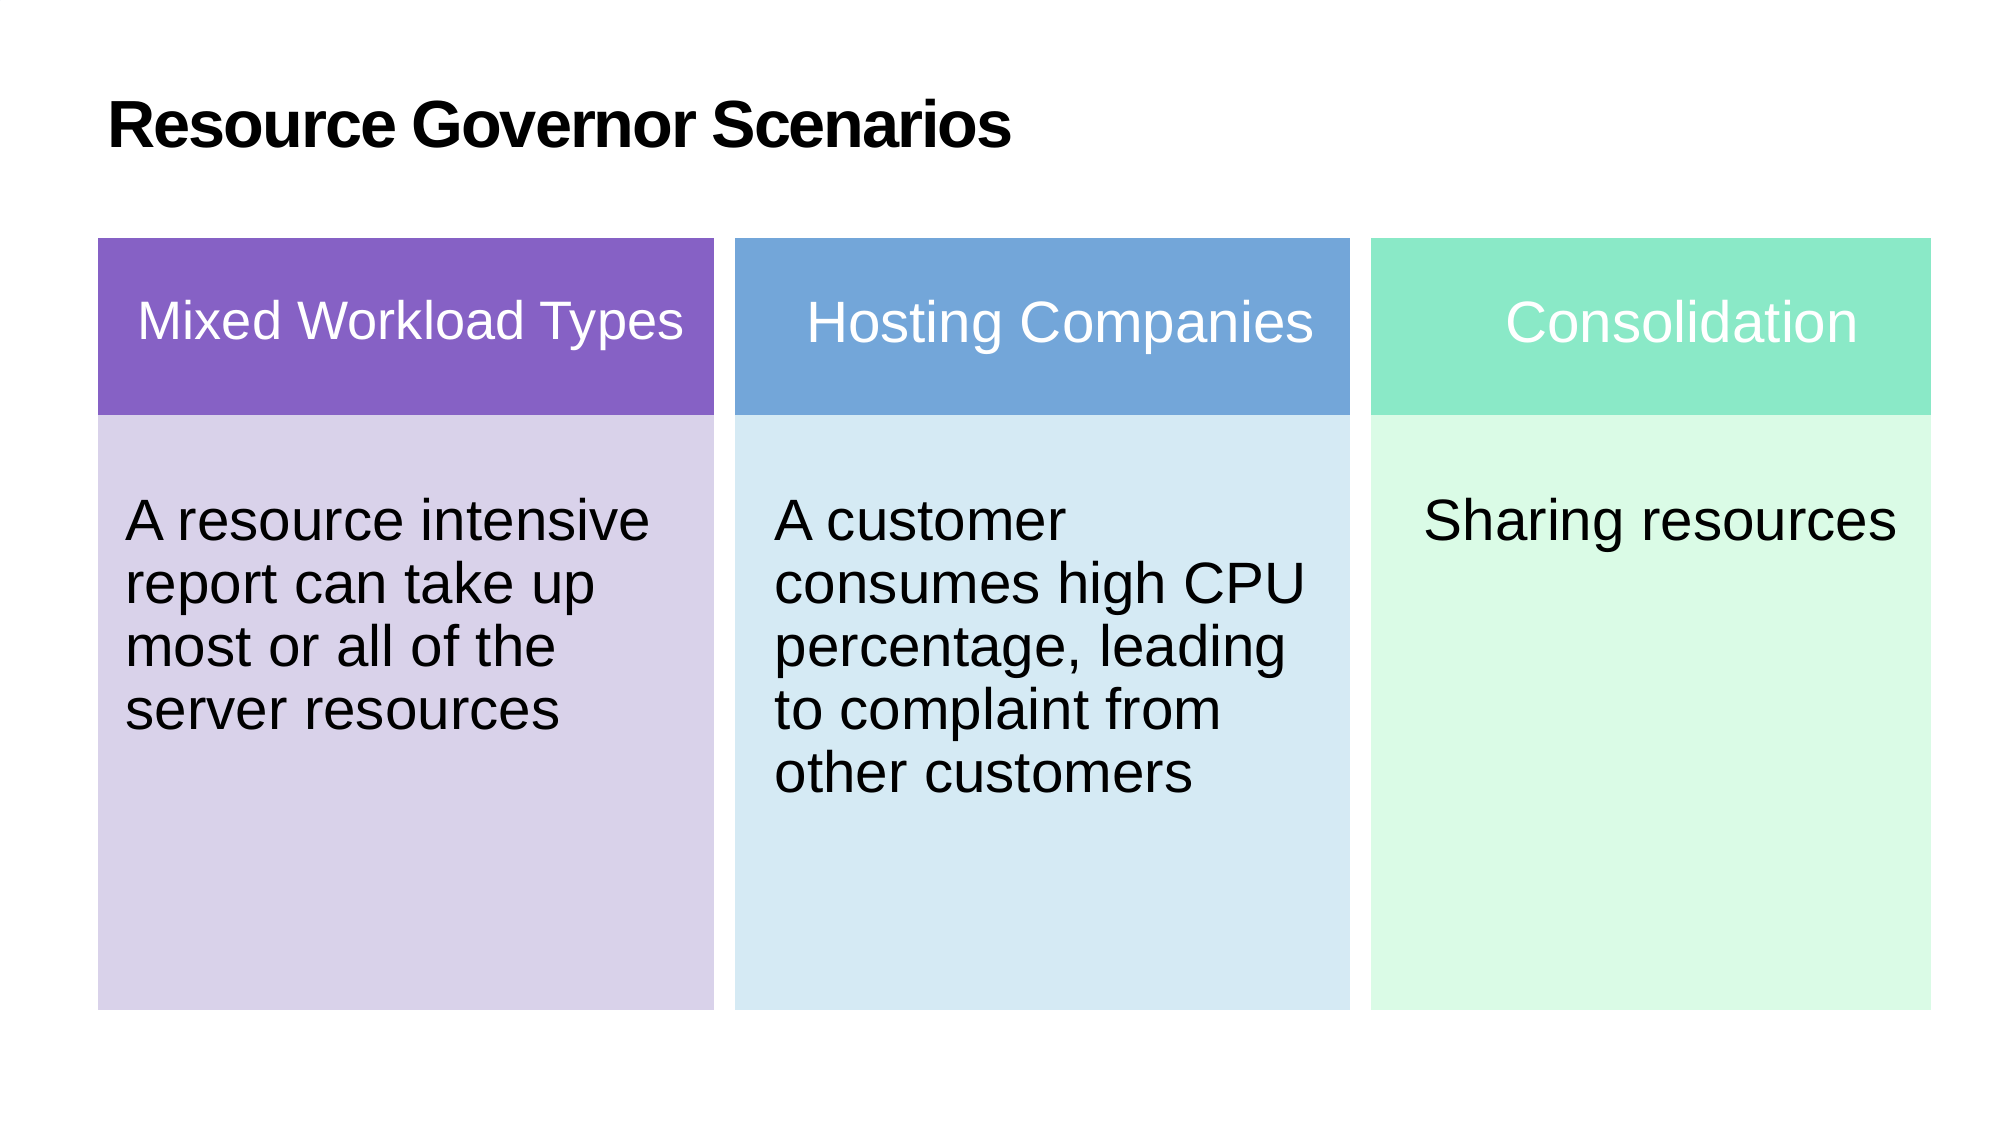

Resource Governor Scenarios
Hosting Companies
Consolidation
Mixed Workload Types
A resource intensive report can take up most or all of the server resources
A customer consumes high CPU percentage, leading to complaint from other customers
Sharing resources